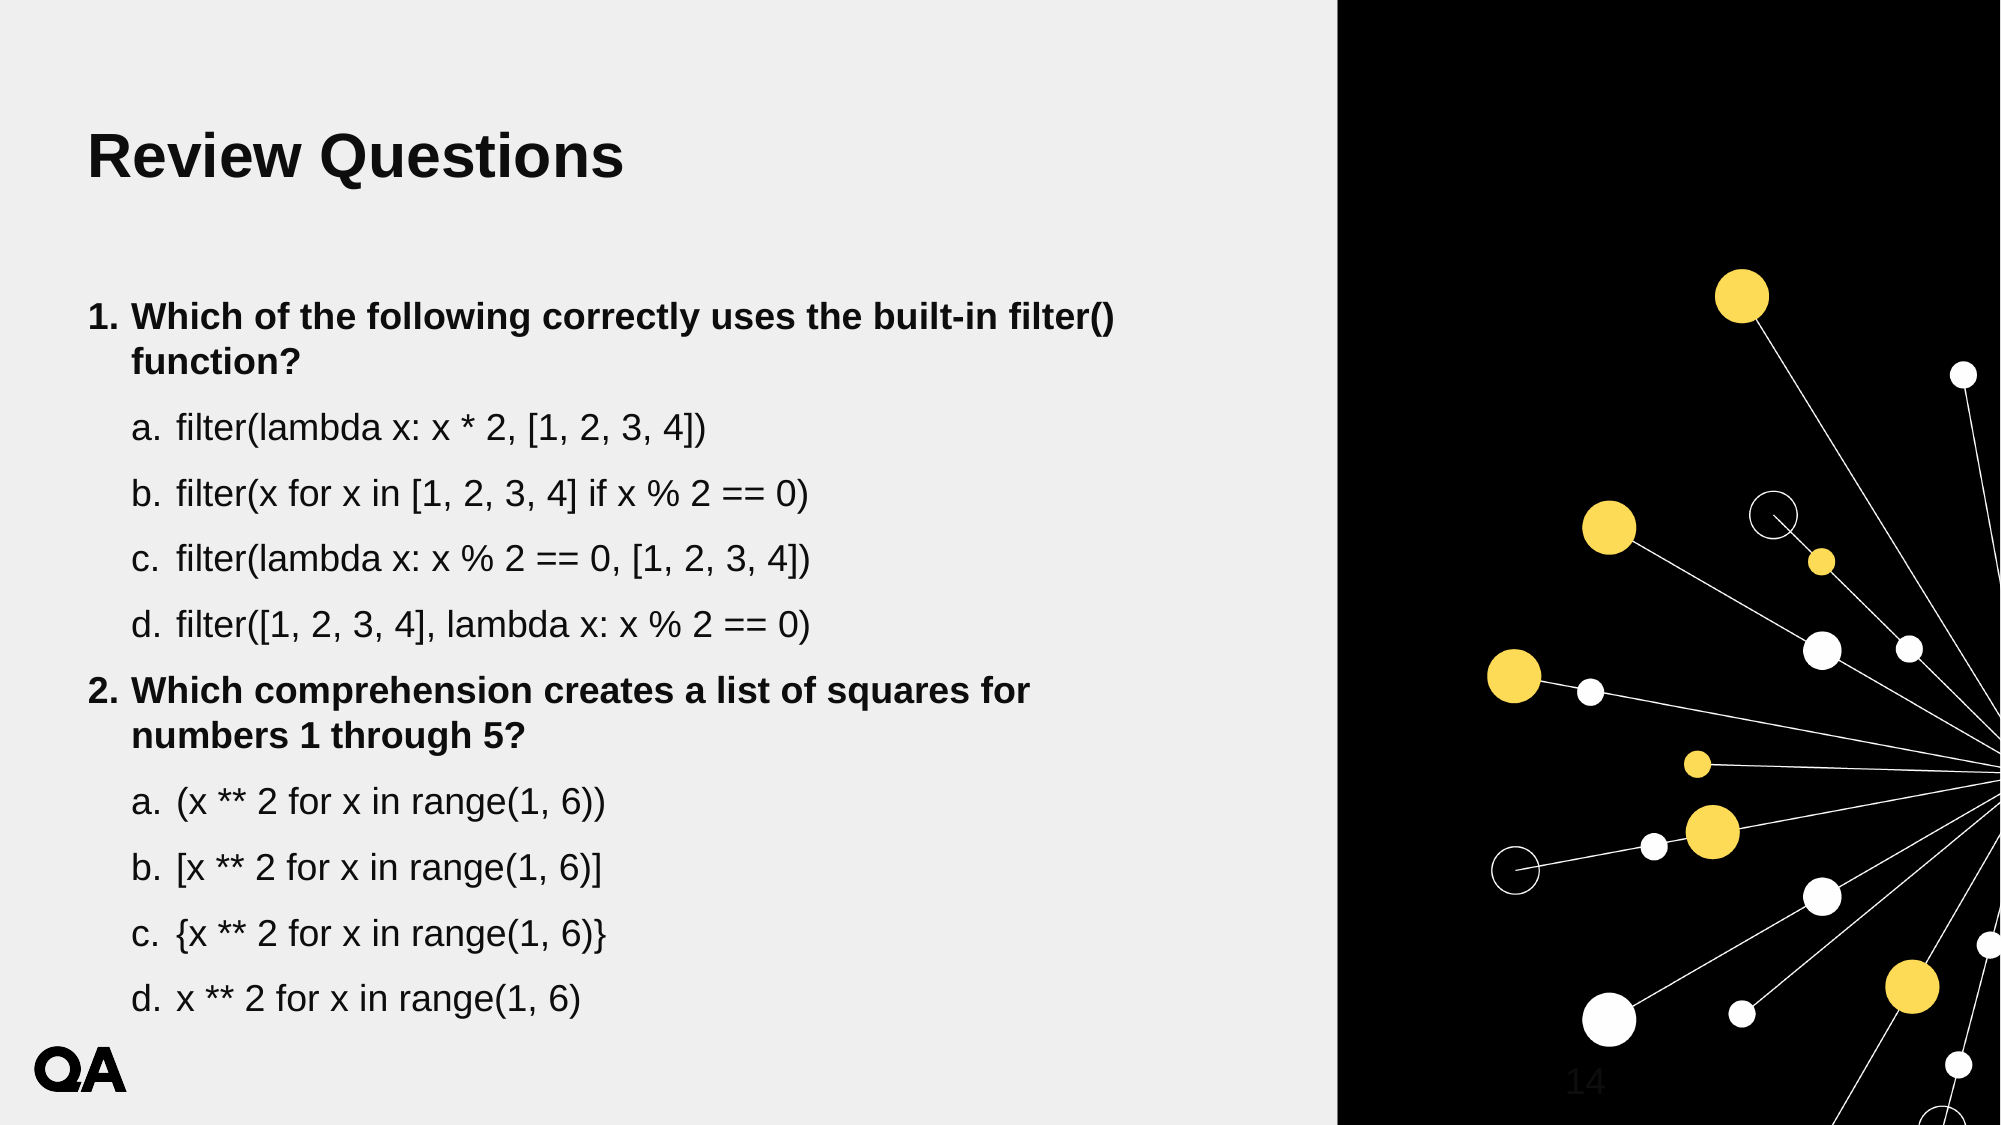

# Review Questions
Which of the following correctly uses the built-in filter() function?
filter(lambda x: x * 2, [1, 2, 3, 4])
filter(x for x in [1, 2, 3, 4] if x % 2 == 0)
filter(lambda x: x % 2 == 0, [1, 2, 3, 4])
filter([1, 2, 3, 4], lambda x: x % 2 == 0)
Which comprehension creates a list of squares for numbers 1 through 5?
(x ** 2 for x in range(1, 6))
[x ** 2 for x in range(1, 6)]
{x ** 2 for x in range(1, 6)}
x ** 2 for x in range(1, 6)
14